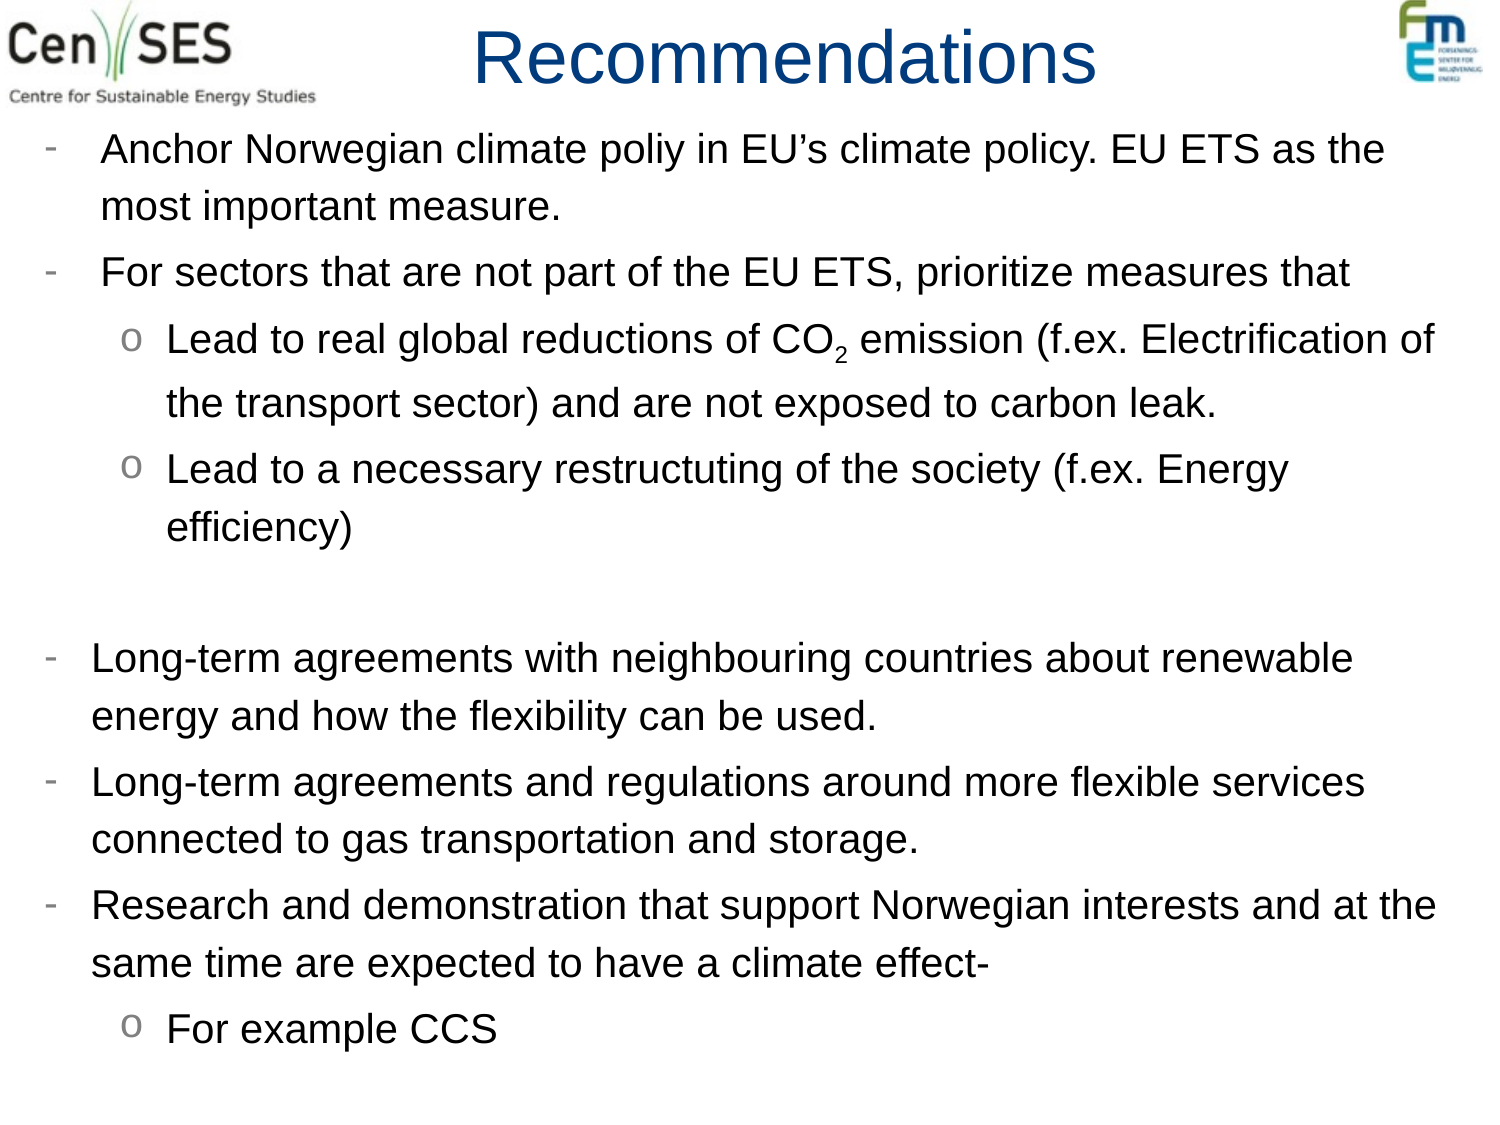

# Recommendations
Anchor Norwegian climate poliy in EU’s climate policy. EU ETS as the most important measure.
For sectors that are not part of the EU ETS, prioritize measures that
Lead to real global reductions of CO2 emission (f.ex. Electrification of the transport sector) and are not exposed to carbon leak.
Lead to a necessary restructuting of the society (f.ex. Energy efficiency)

Long-term agreements with neighbouring countries about renewable energy and how the flexibility can be used.
Long-term agreements and regulations around more flexible services connected to gas transportation and storage.
Research and demonstration that support Norwegian interests and at the same time are expected to have a climate effect-
For example CCS